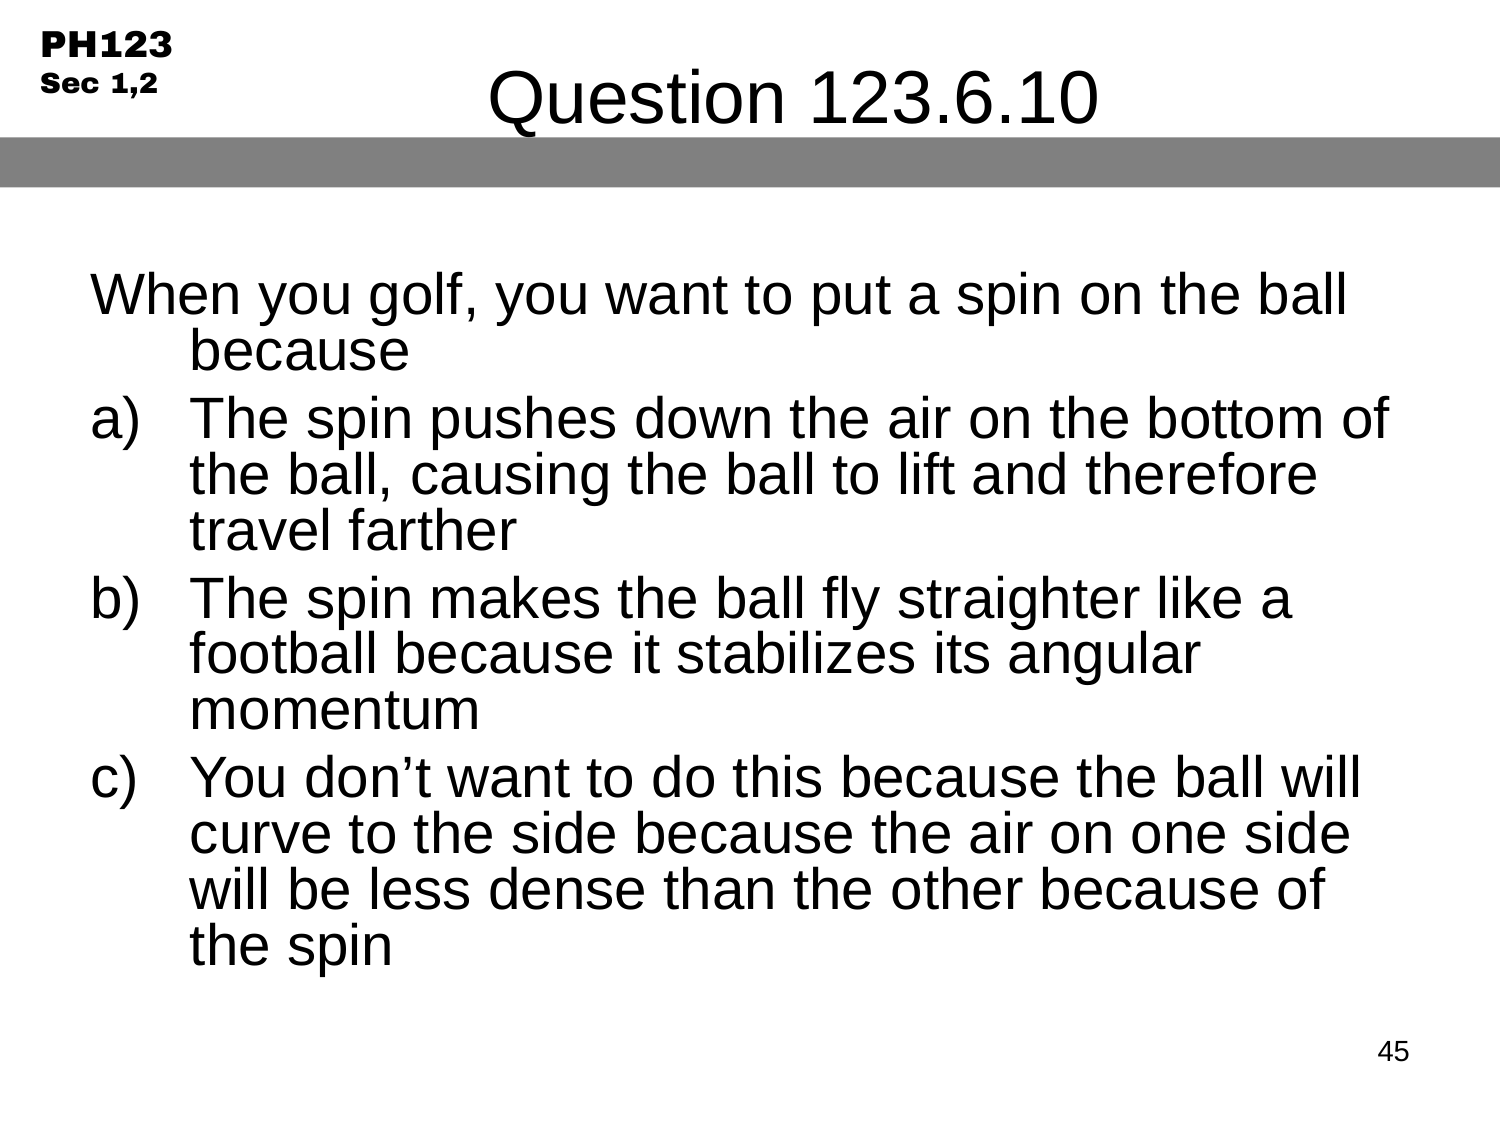

# Question 123.6.10
When you golf, you want to put a spin on the ball because
The spin pushes down the air on the bottom of the ball, causing the ball to lift and therefore travel farther
The spin makes the ball fly straighter like a football because it stabilizes its angular momentum
You don’t want to do this because the ball will curve to the side because the air on one side will be less dense than the other because of the spin
45